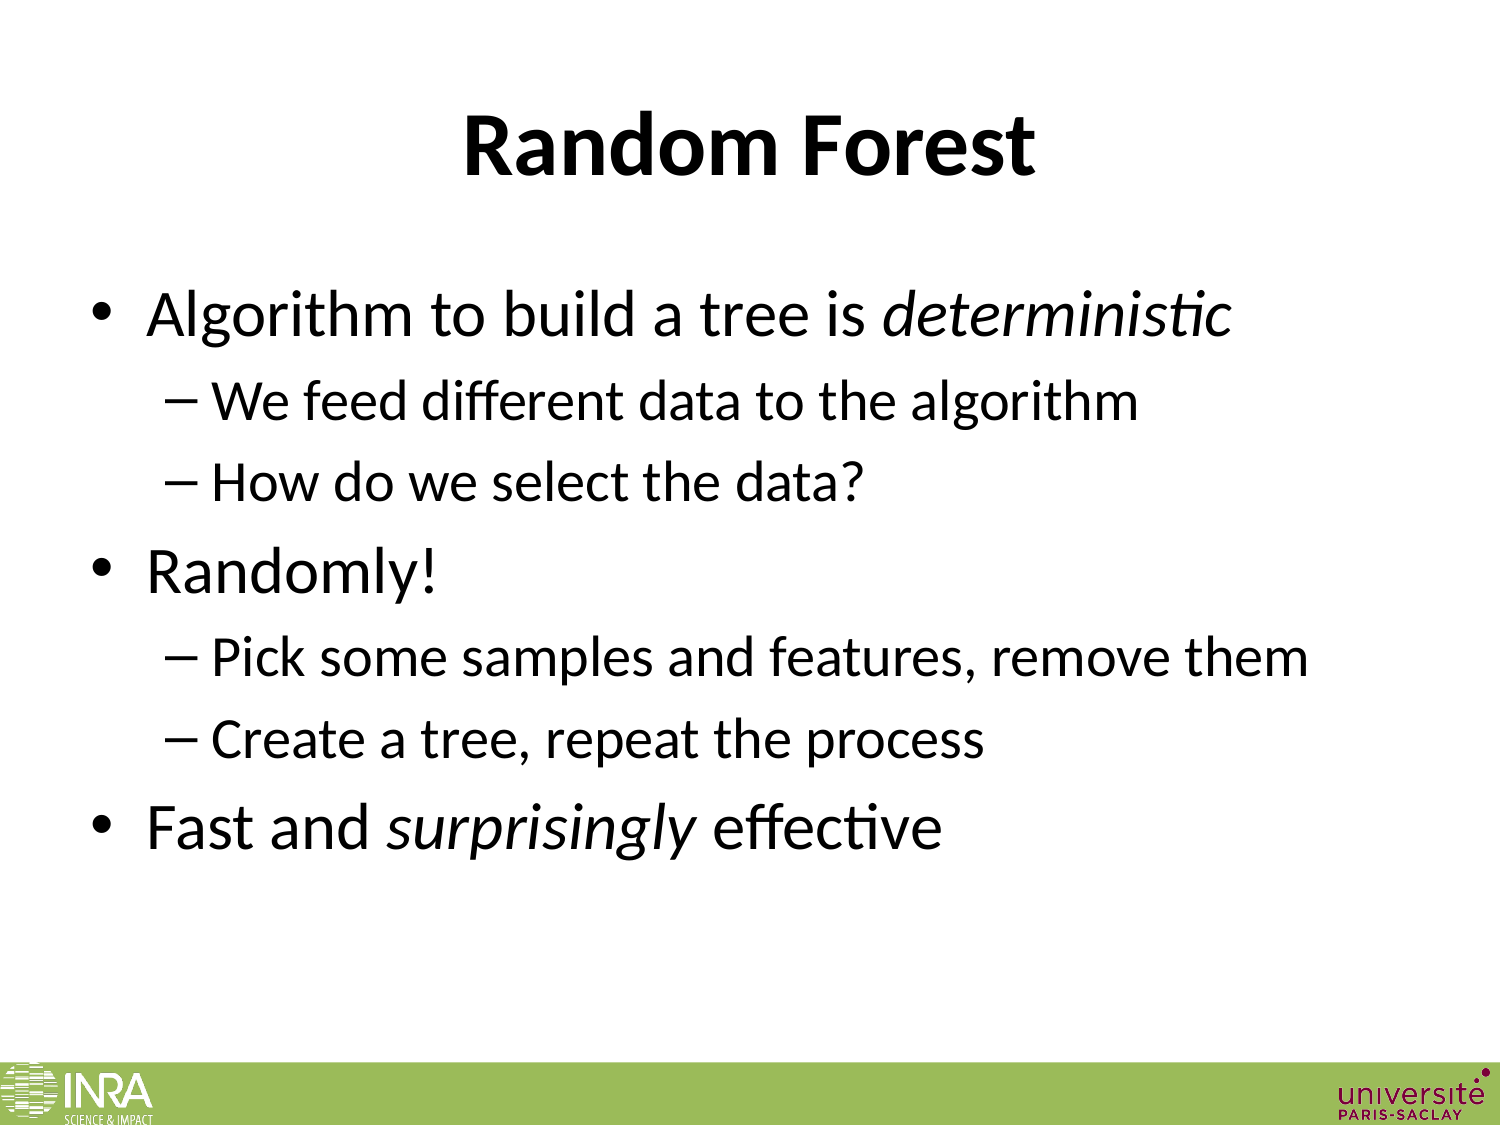

# Random Forest
Algorithm to build a tree is deterministic
We feed different data to the algorithm
How do we select the data?
Randomly!
Pick some samples and features, remove them
Create a tree, repeat the process
Fast and surprisingly effective